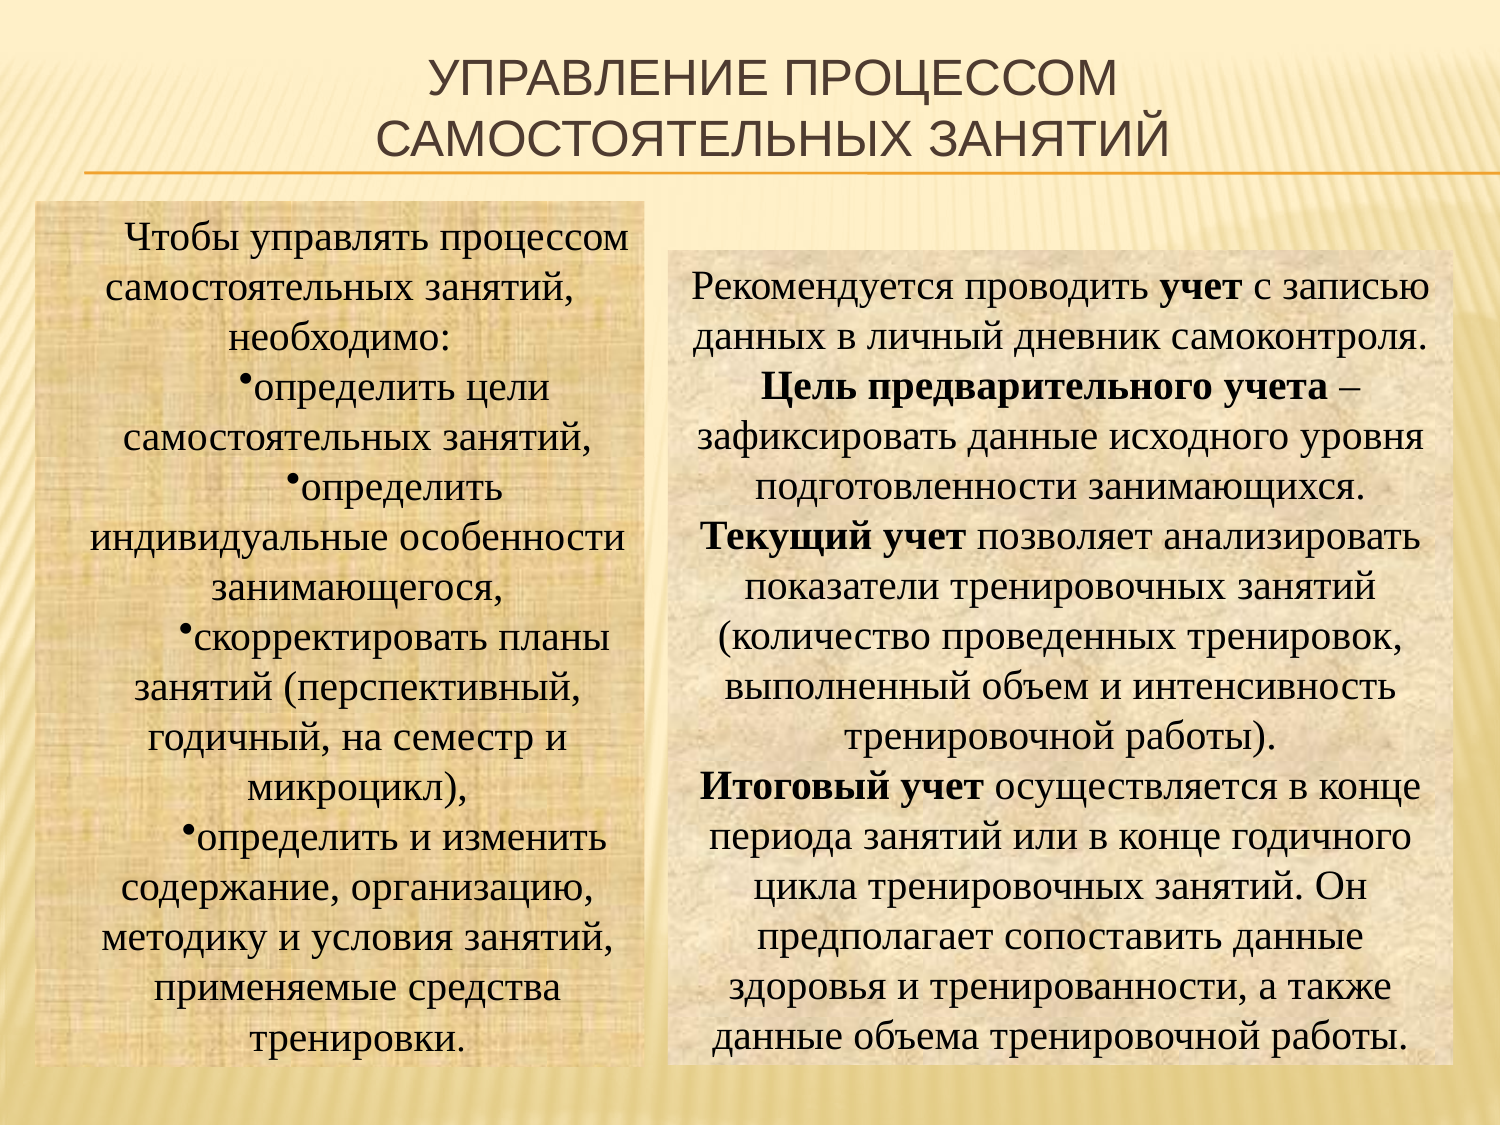

# Управление процессом самостоятельных занятий
Чтобы управлять процессом самостоятельных занятий, необходимо:
определить цели самостоятельных занятий,
определить индивидуальные особенности занимающегося,
скорректировать планы занятий (перспективный, годичный, на семестр и микроцикл),
определить и изменить содержание, организацию, методику и условия занятий, применяемые средства тренировки.
Рекомендуется проводить учет с записью данных в личный дневник самоконтроля.
Цель предварительного учета – зафиксировать данные исходного уровня подготовленности занимающихся.
Текущий учет позволяет анализировать показатели тренировочных занятий (количество проведенных тренировок, выполненный объем и интенсивность тренировочной работы).
Итоговый учет осуществляется в конце периода занятий или в конце годичного цикла тренировочных занятий. Он предполагает сопоставить данные здоровья и тренированности, а также данные объема тренировочной работы.